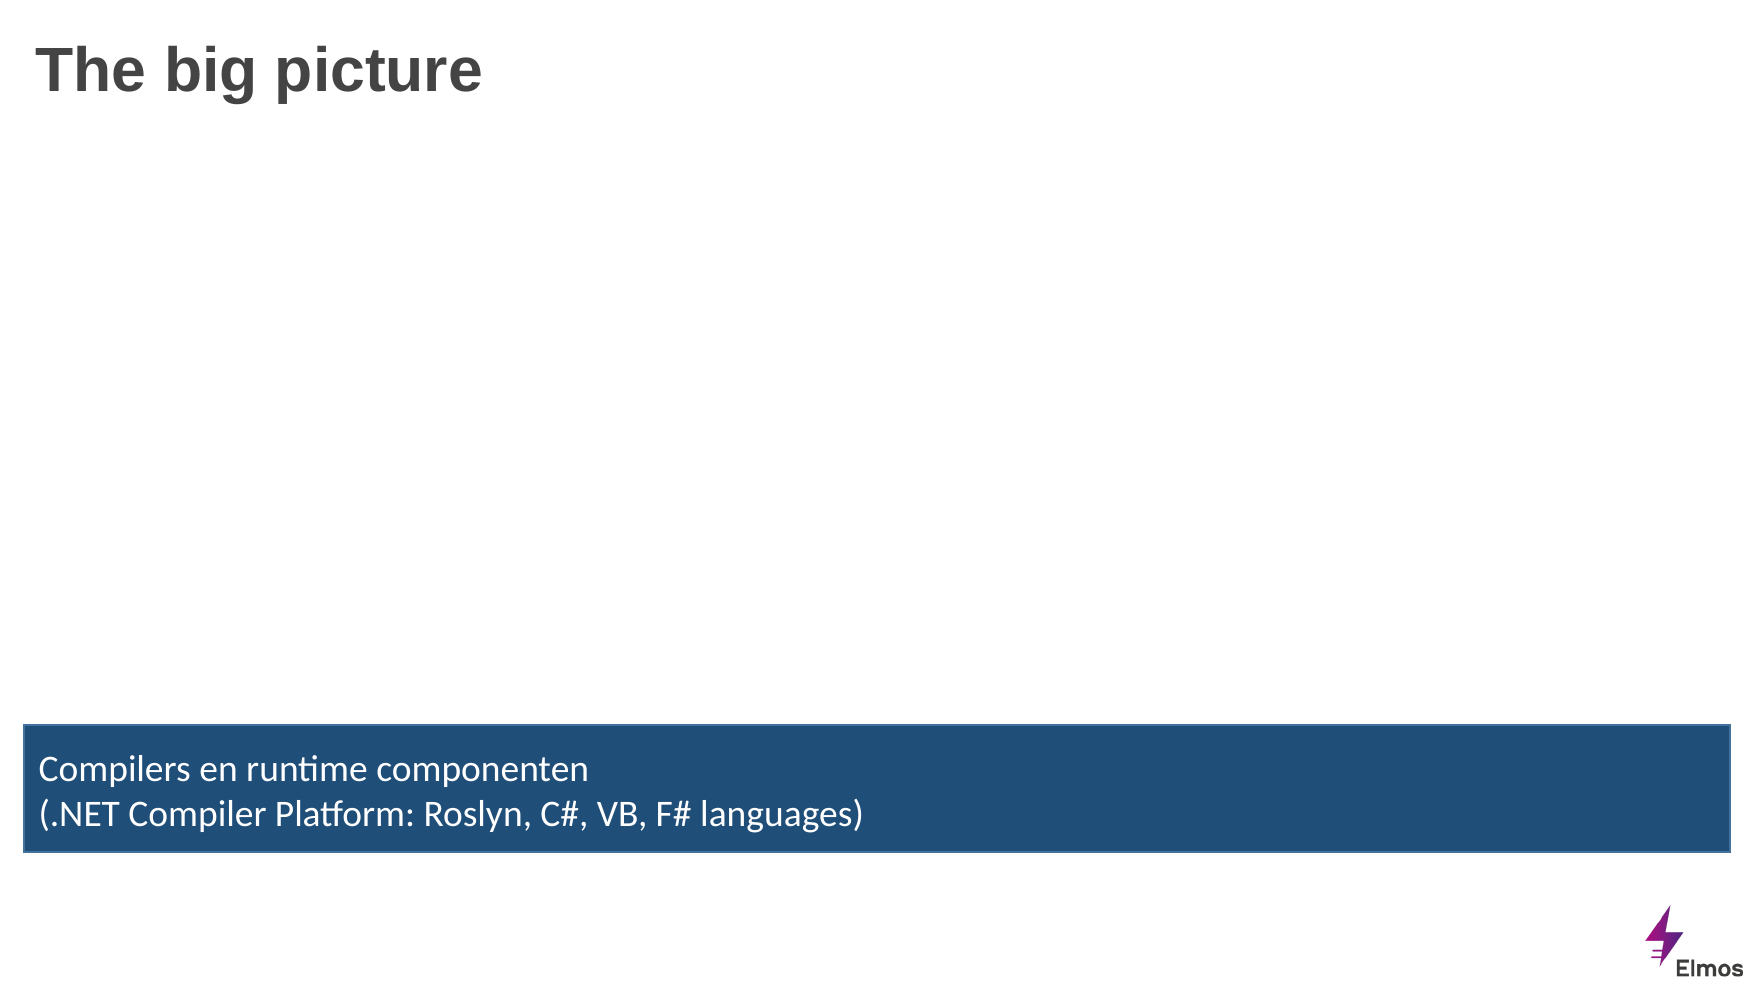

# The big picture
Compilers en runtime componenten
(.NET Compiler Platform: Roslyn, C#, VB, F# languages)